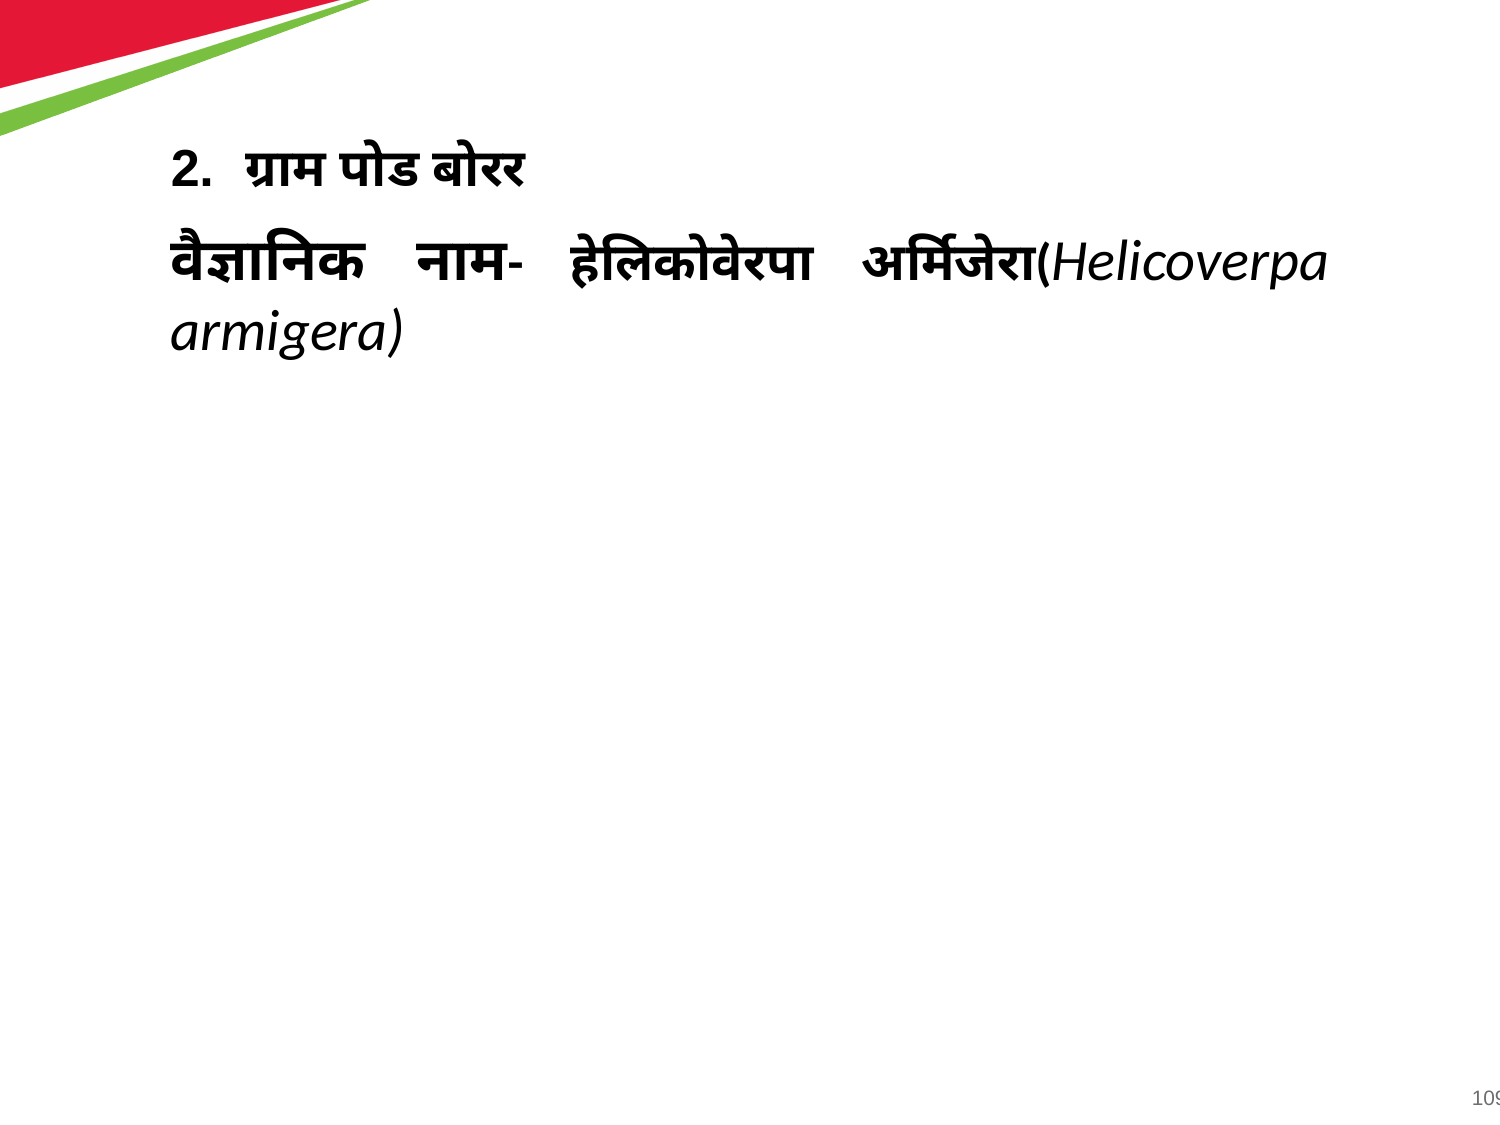

ग्राम पोड बोरर
वैज्ञानिक नाम- हेलिकोवेरपा अर्मिजेरा(Helicoverpa armigera)